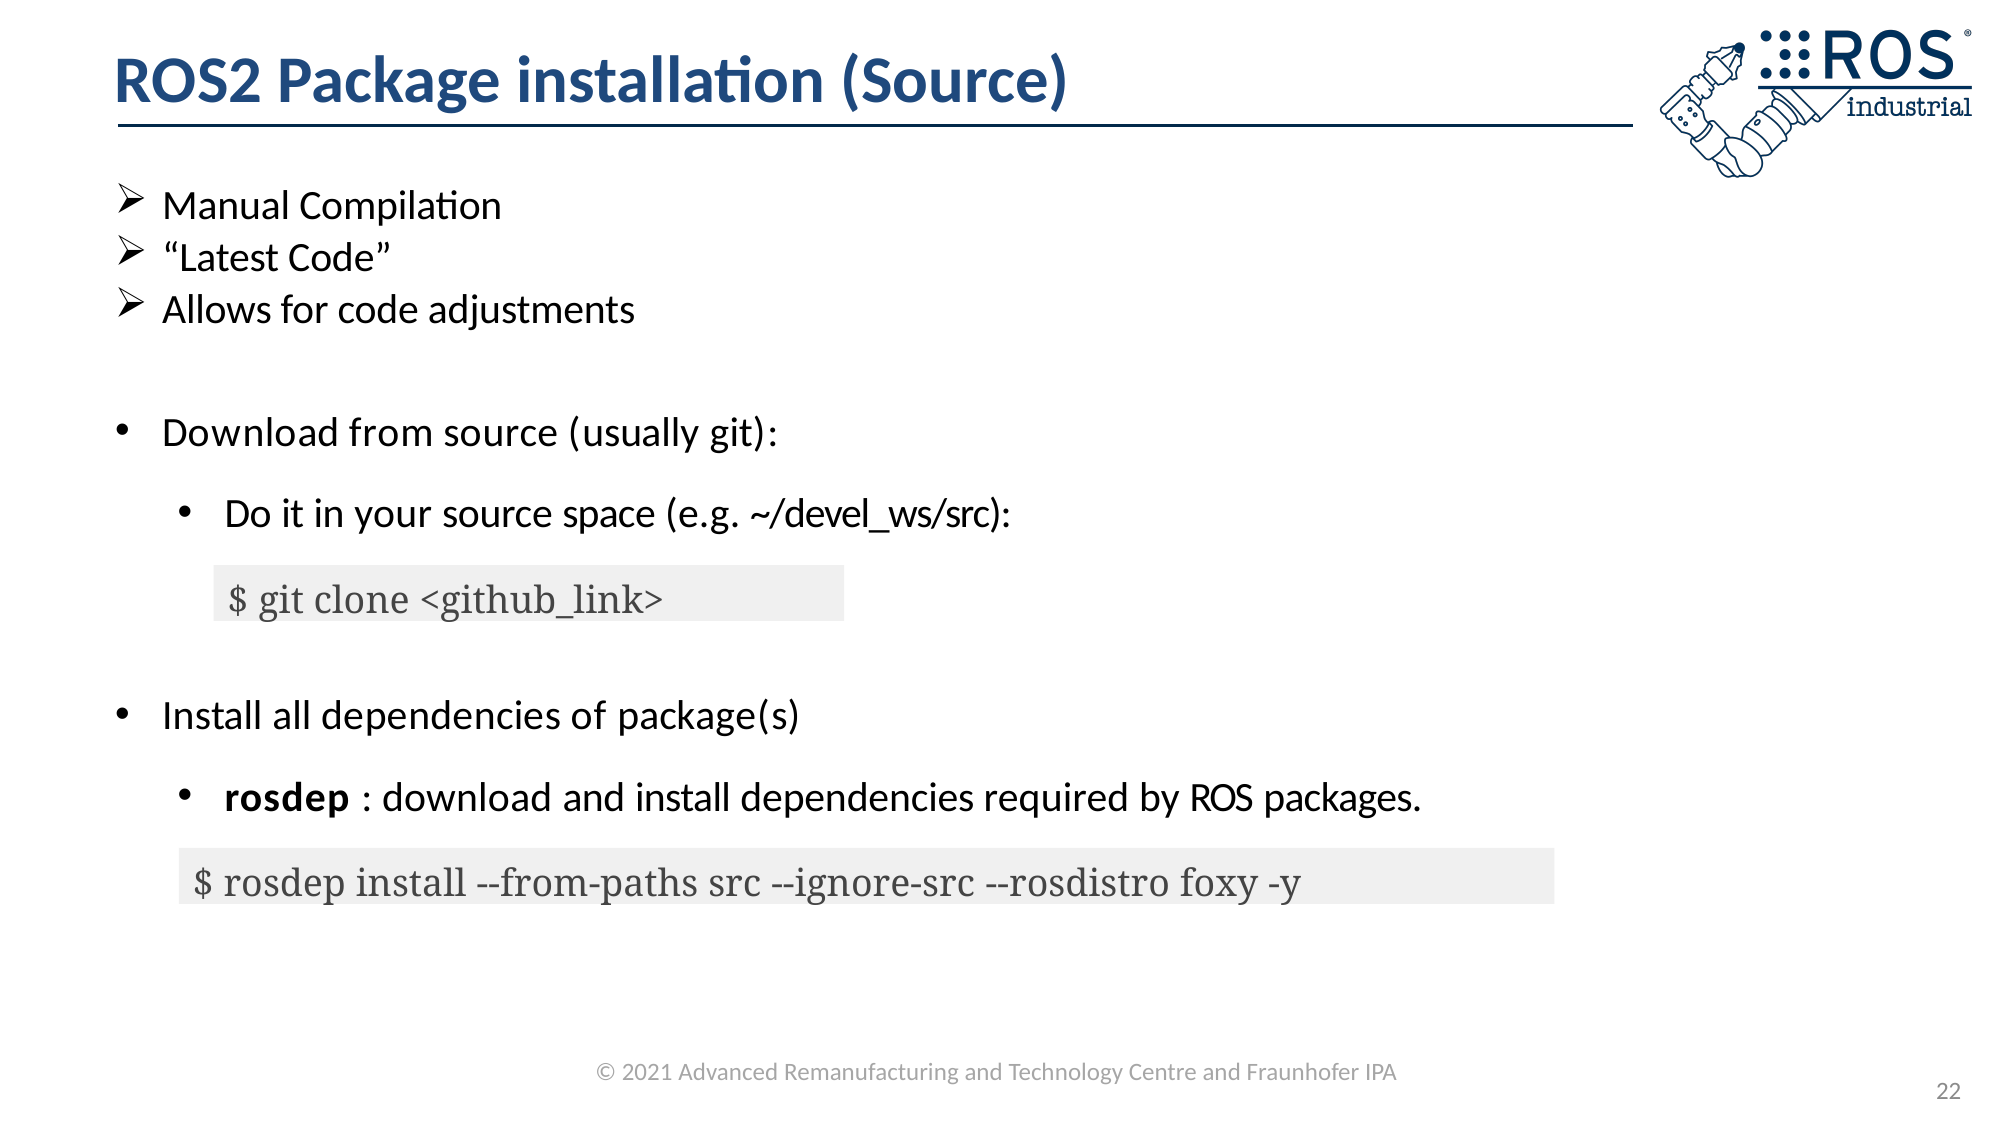

# ROS2 Package installation (Source)
Manual Compilation
“Latest Code”
Allows for code adjustments
Download from source (usually git):
Do it in your source space (e.g. ~/devel_ws/src):

Install all dependencies of package(s)
rosdep : download and install dependencies required by ROS packages.

$ git clone <github_link>
$ rosdep install --from-paths src --ignore-src --rosdistro foxy -y
22